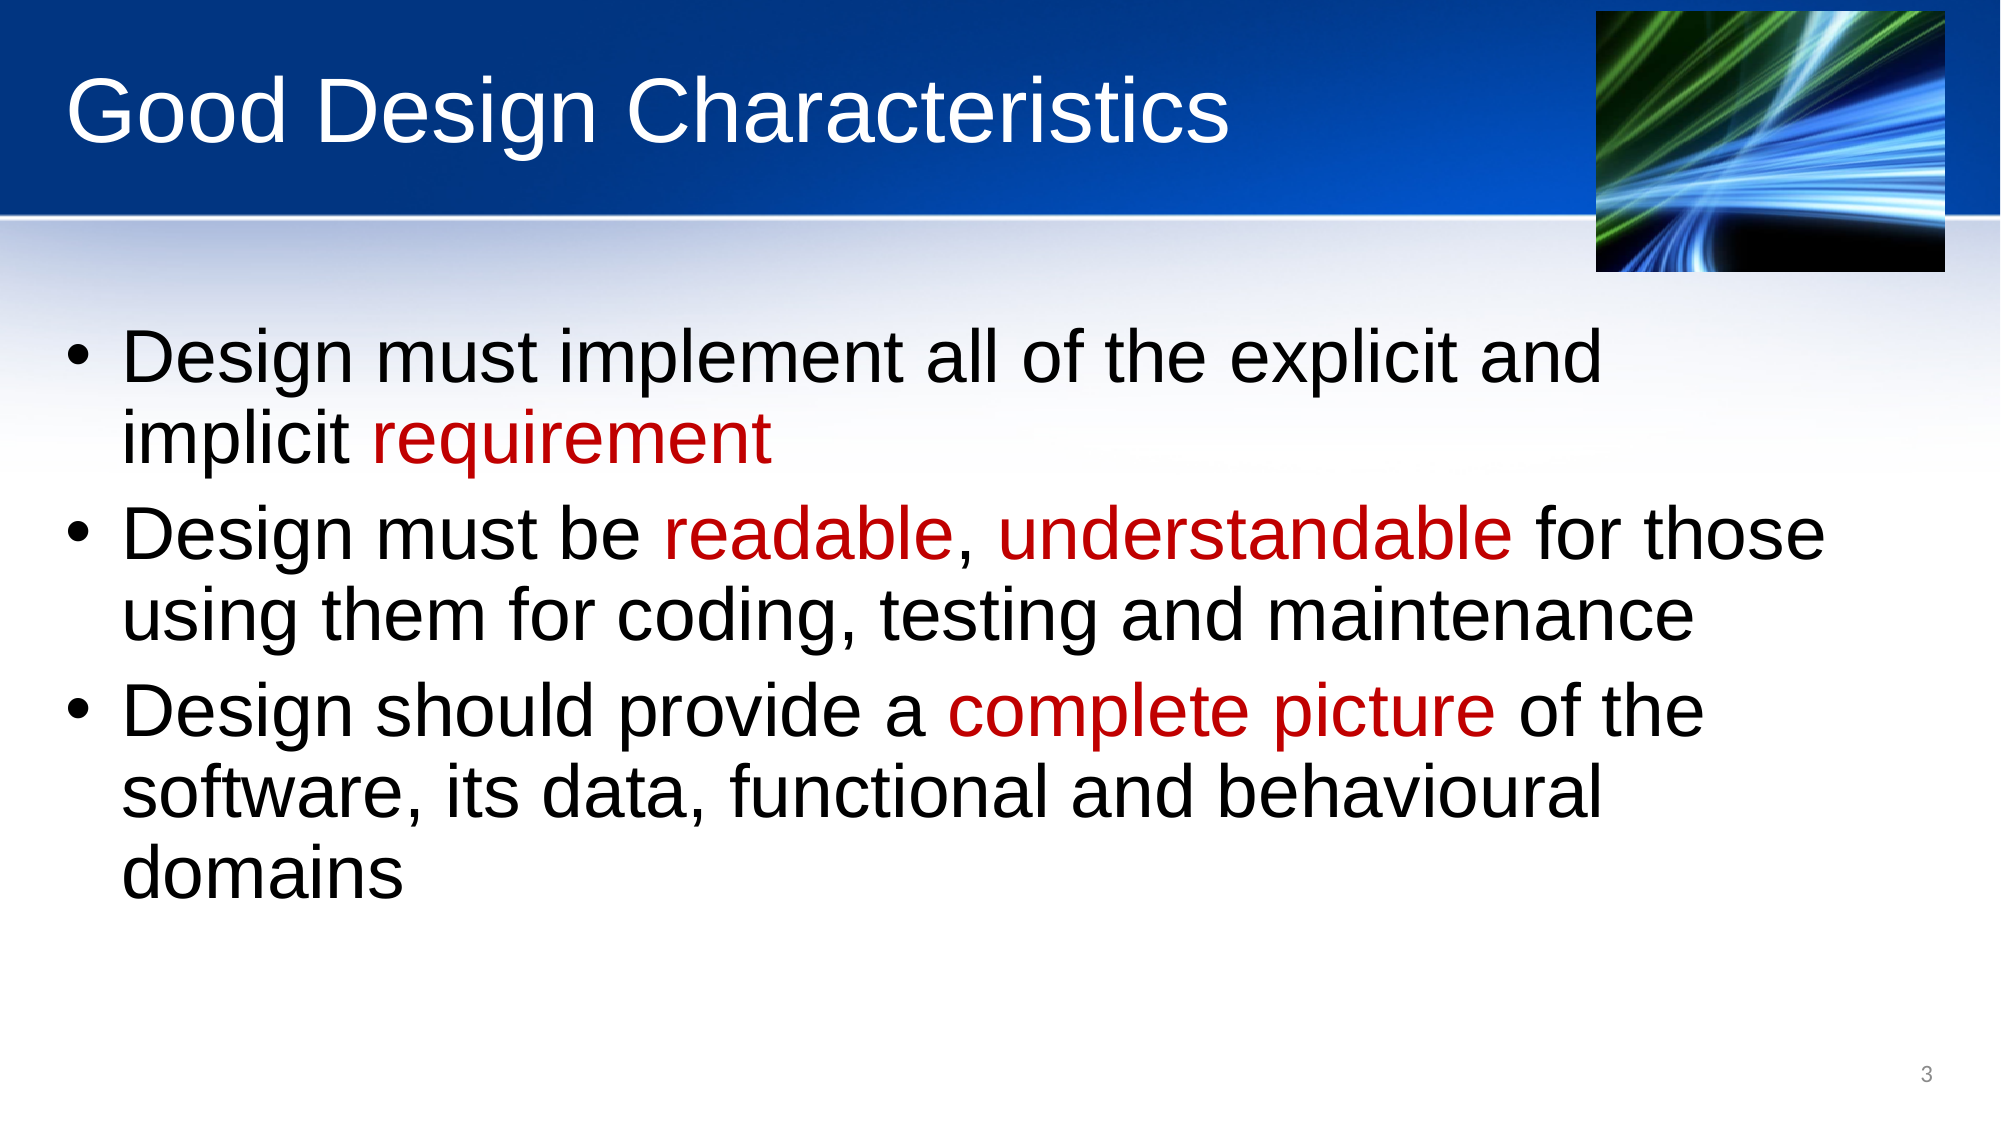

# Good Design Characteristics
Design must implement all of the explicit and implicit requirement
Design must be readable, understandable for those using them for coding, testing and maintenance
Design should provide a complete picture of the software, its data, functional and behavioural domains
3